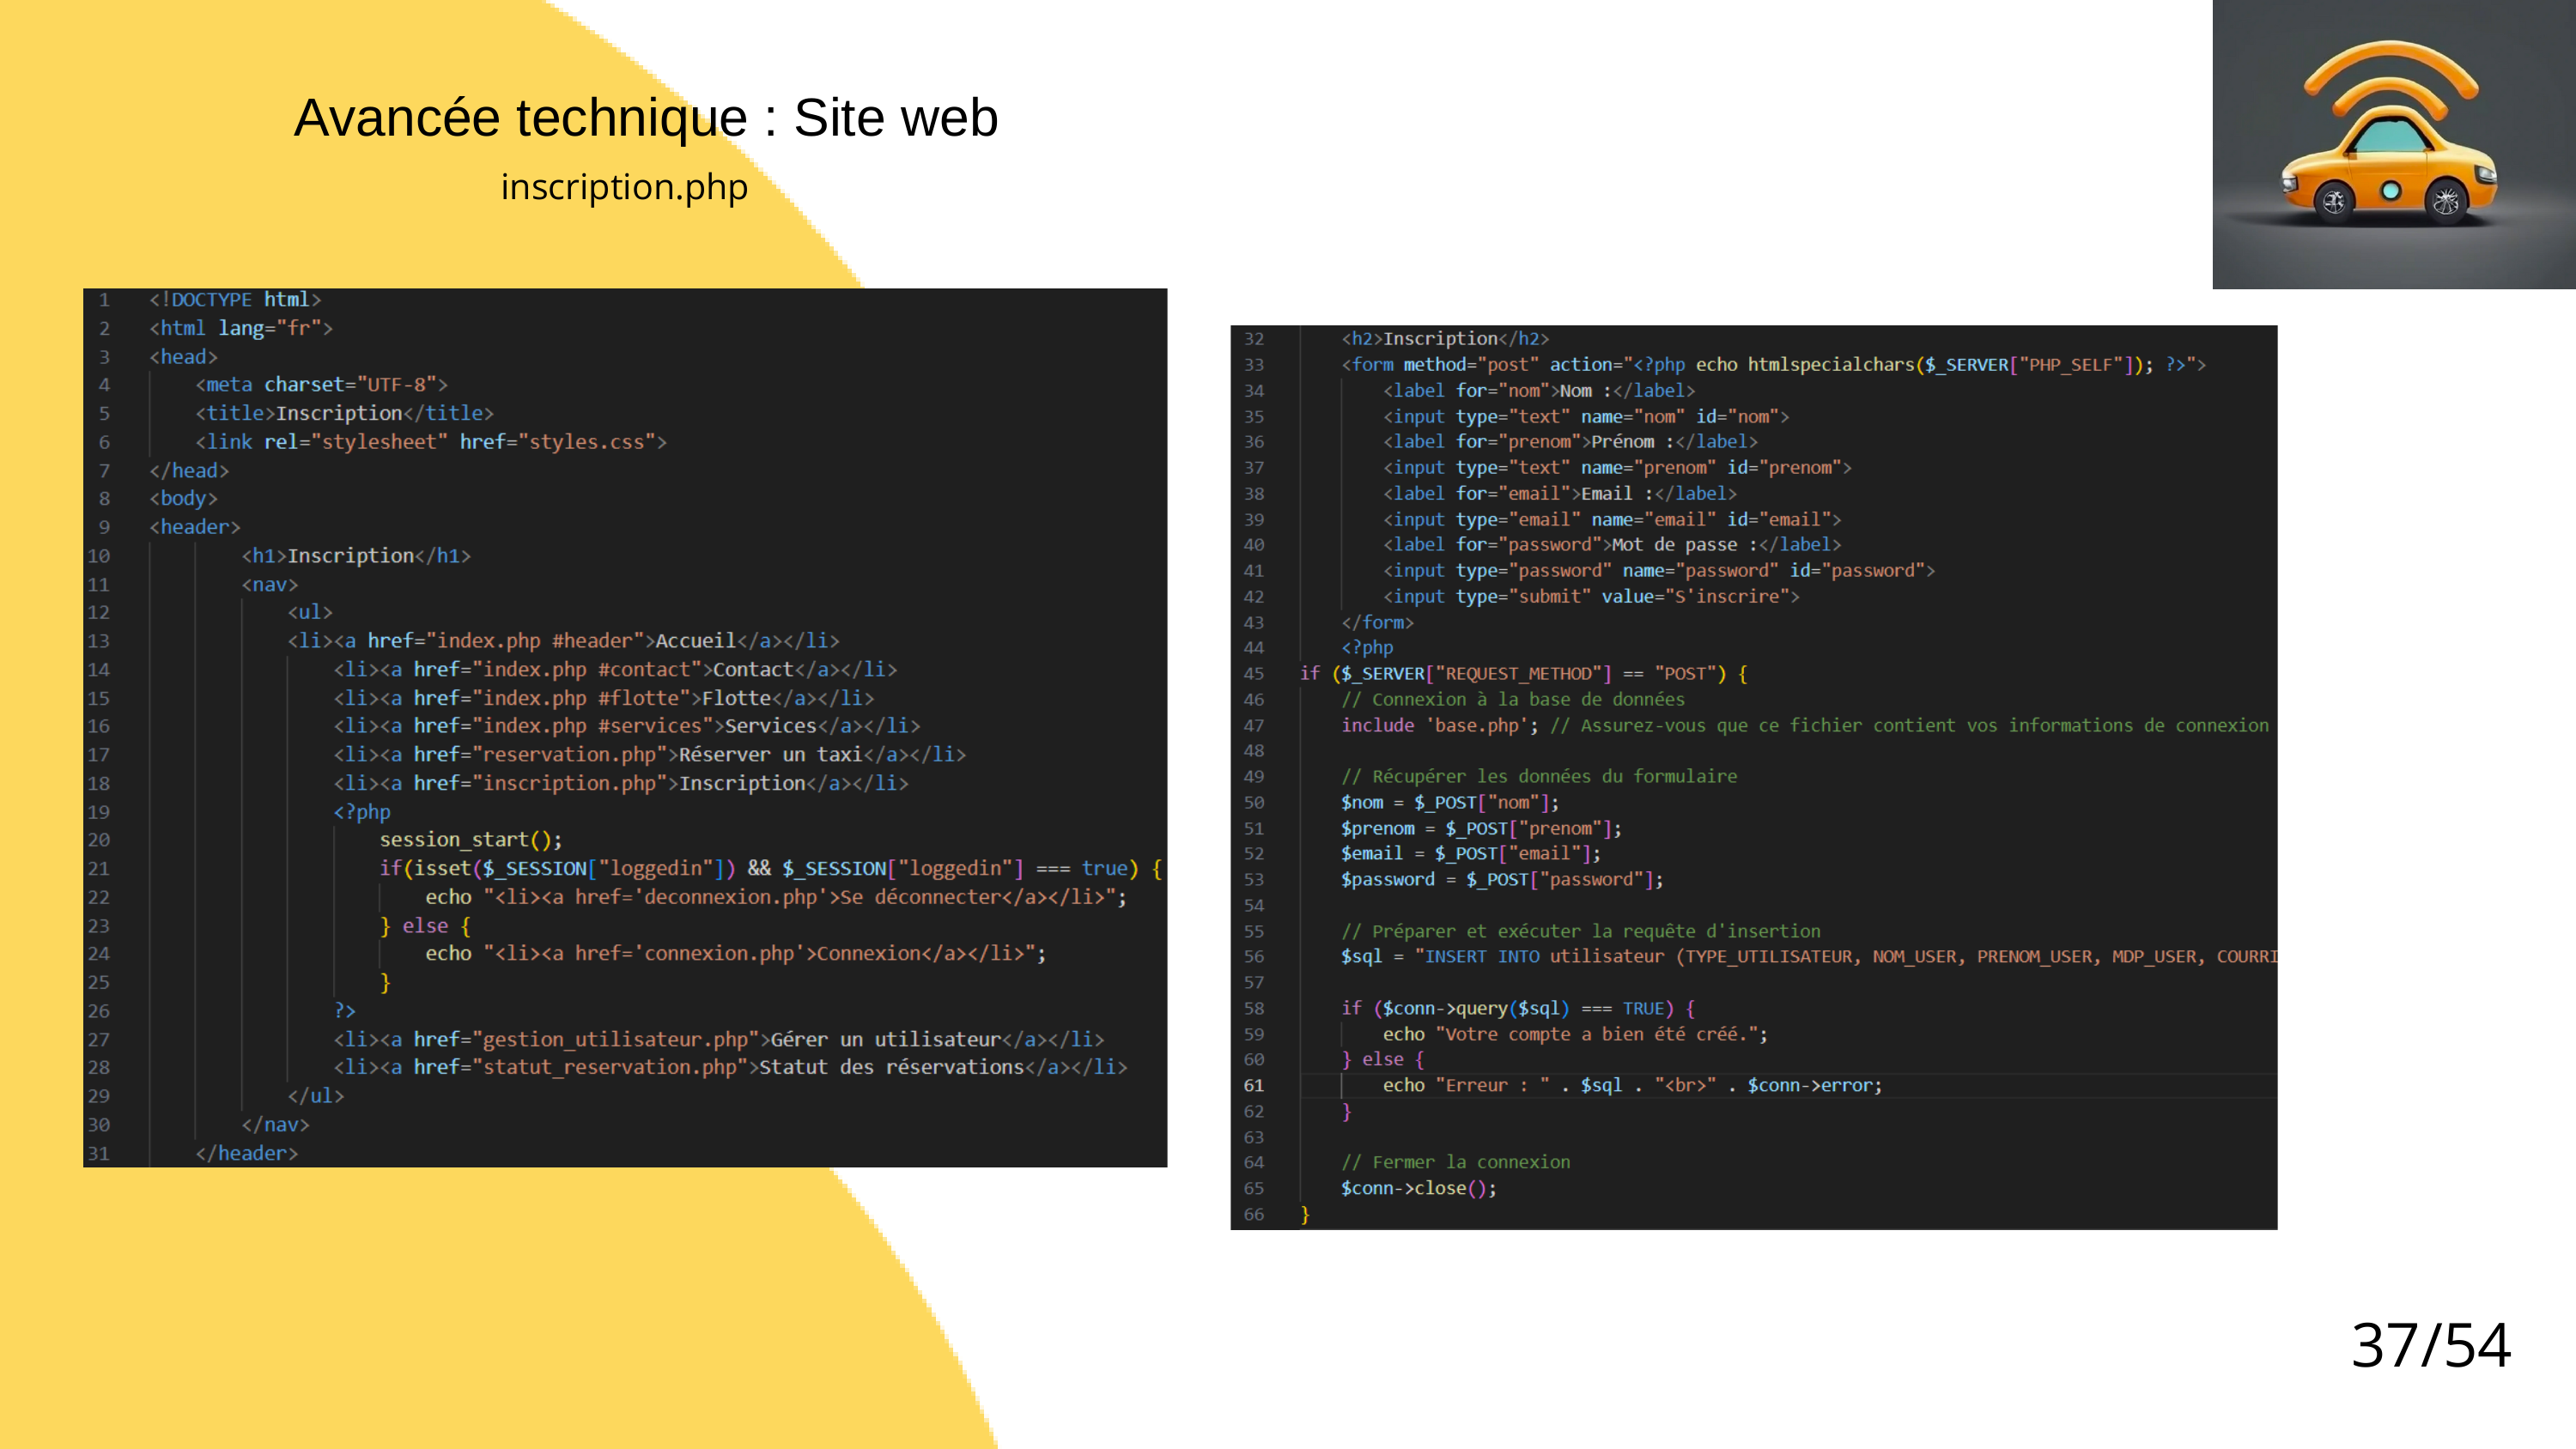

Avancée technique : Site web
inscription.php

37/54